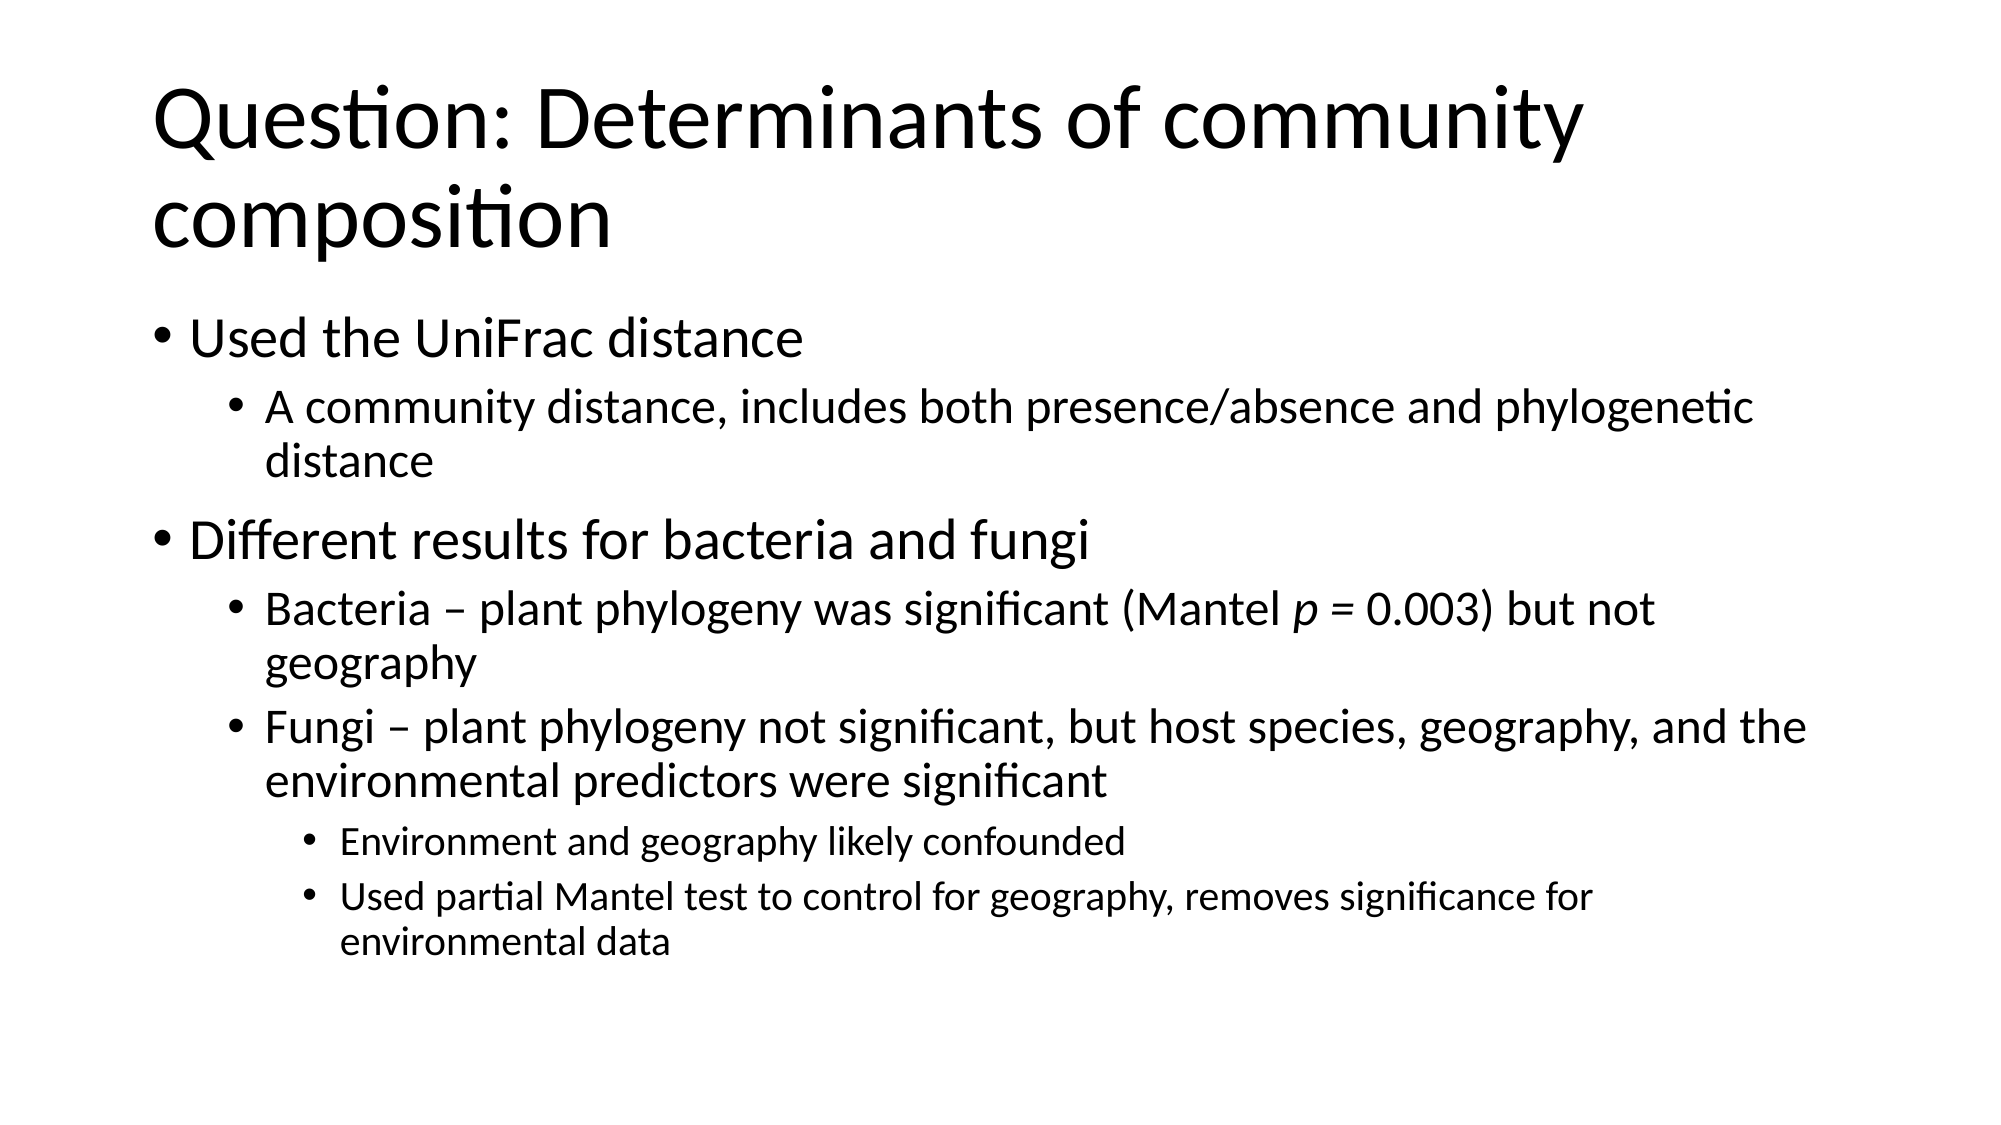

# Question: Determinants of community composition
Used the UniFrac distance
A community distance, includes both presence/absence and phylogenetic distance
Different results for bacteria and fungi
Bacteria – plant phylogeny was significant (Mantel p = 0.003) but not geography
Fungi – plant phylogeny not significant, but host species, geography, and the environmental predictors were significant
Environment and geography likely confounded
Used partial Mantel test to control for geography, removes significance for environmental data